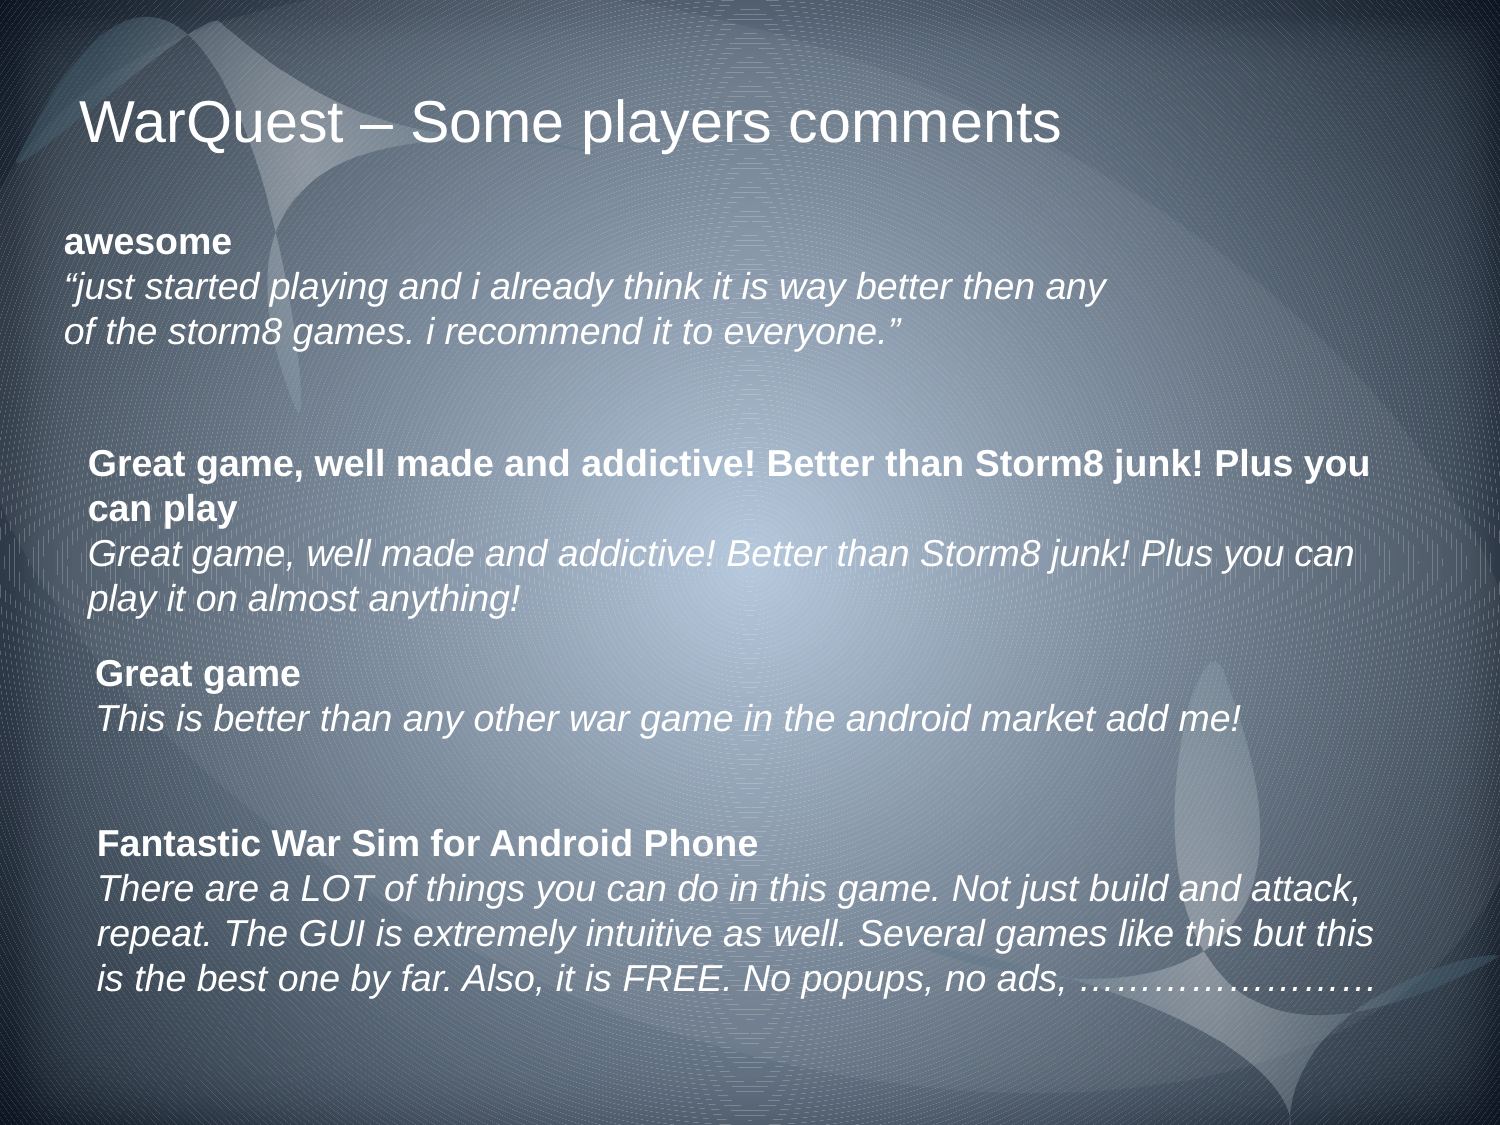

WarQuest – Some players comments
awesome
“just started playing and i already think it is way better then any
of the storm8 games. i recommend it to everyone.”

Great game, well made and addictive! Better than Storm8 junk! Plus you can play
Great game, well made and addictive! Better than Storm8 junk! Plus you can play it on almost anything!

Great game
This is better than any other war game in the android market add me!

Fantastic War Sim for Android Phone
There are a LOT of things you can do in this game. Not just build and attack, repeat. The GUI is extremely intuitive as well. Several games like this but this is the best one by far. Also, it is FREE. No popups, no ads, ……………………